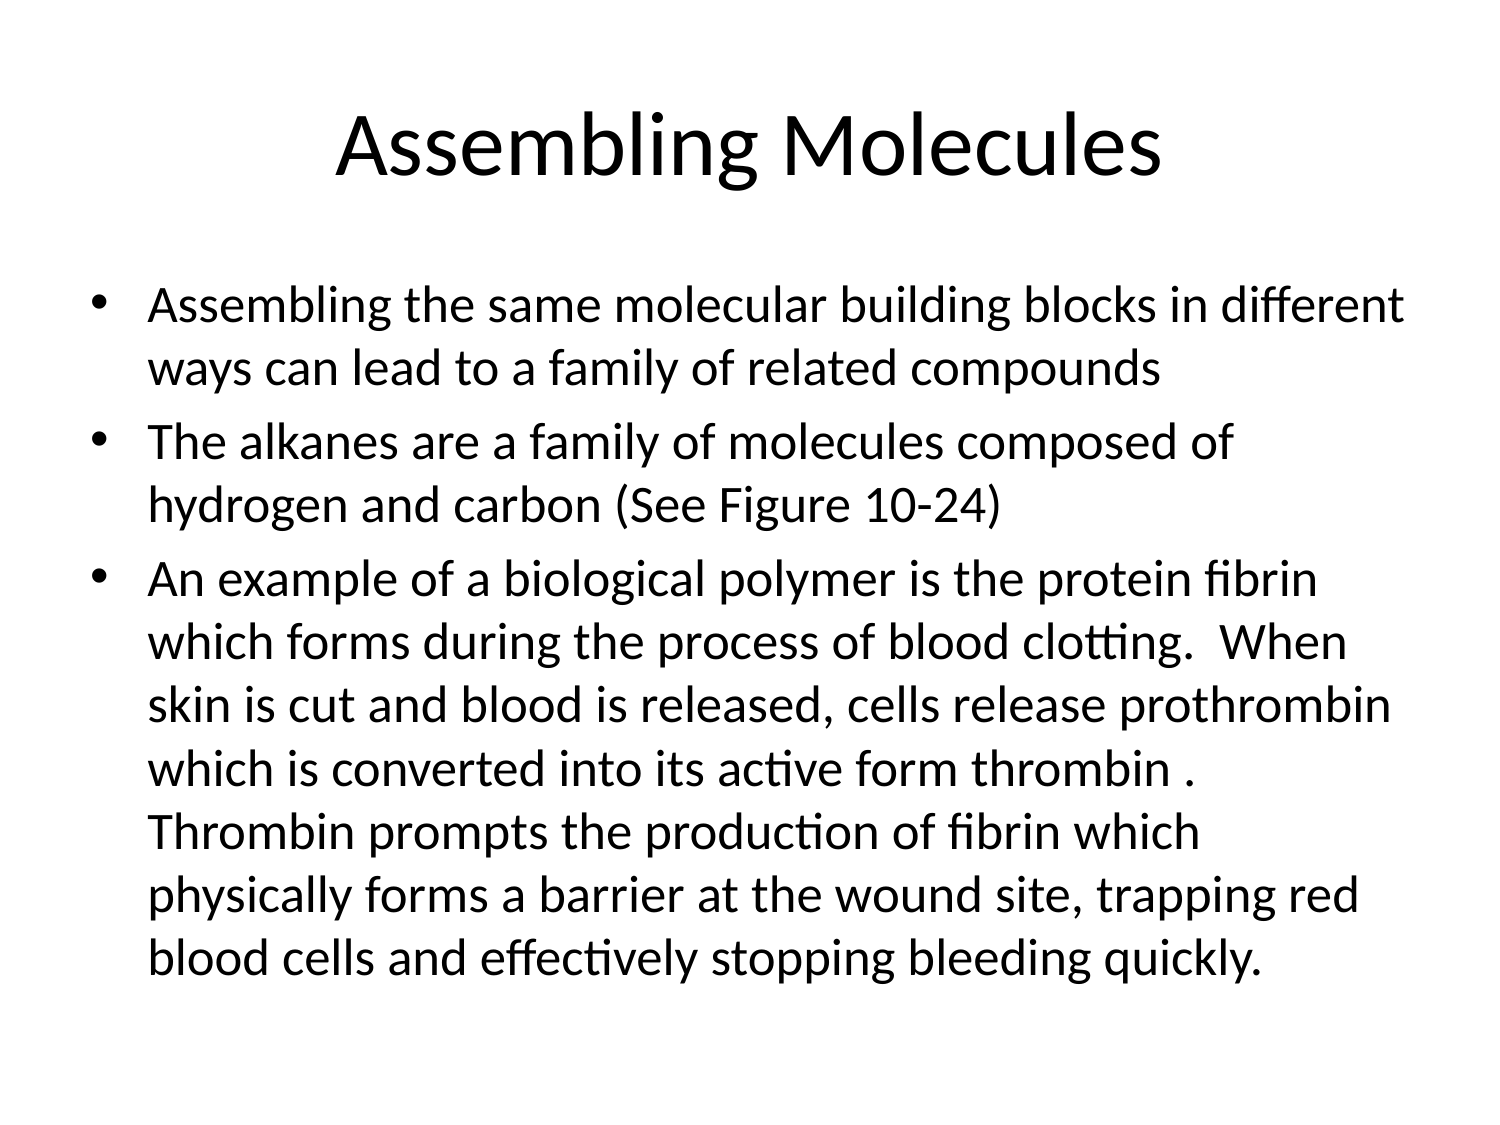

# Assembling Molecules
Assembling the same molecular building blocks in different ways can lead to a family of related compounds
The alkanes are a family of molecules composed of hydrogen and carbon (See Figure 10-24)
An example of a biological polymer is the protein fibrin which forms during the process of blood clotting.  When skin is cut and blood is released, cells release prothrombin which is converted into its active form thrombin .  Thrombin prompts the production of fibrin which physically forms a barrier at the wound site, trapping red blood cells and effectively stopping bleeding quickly.